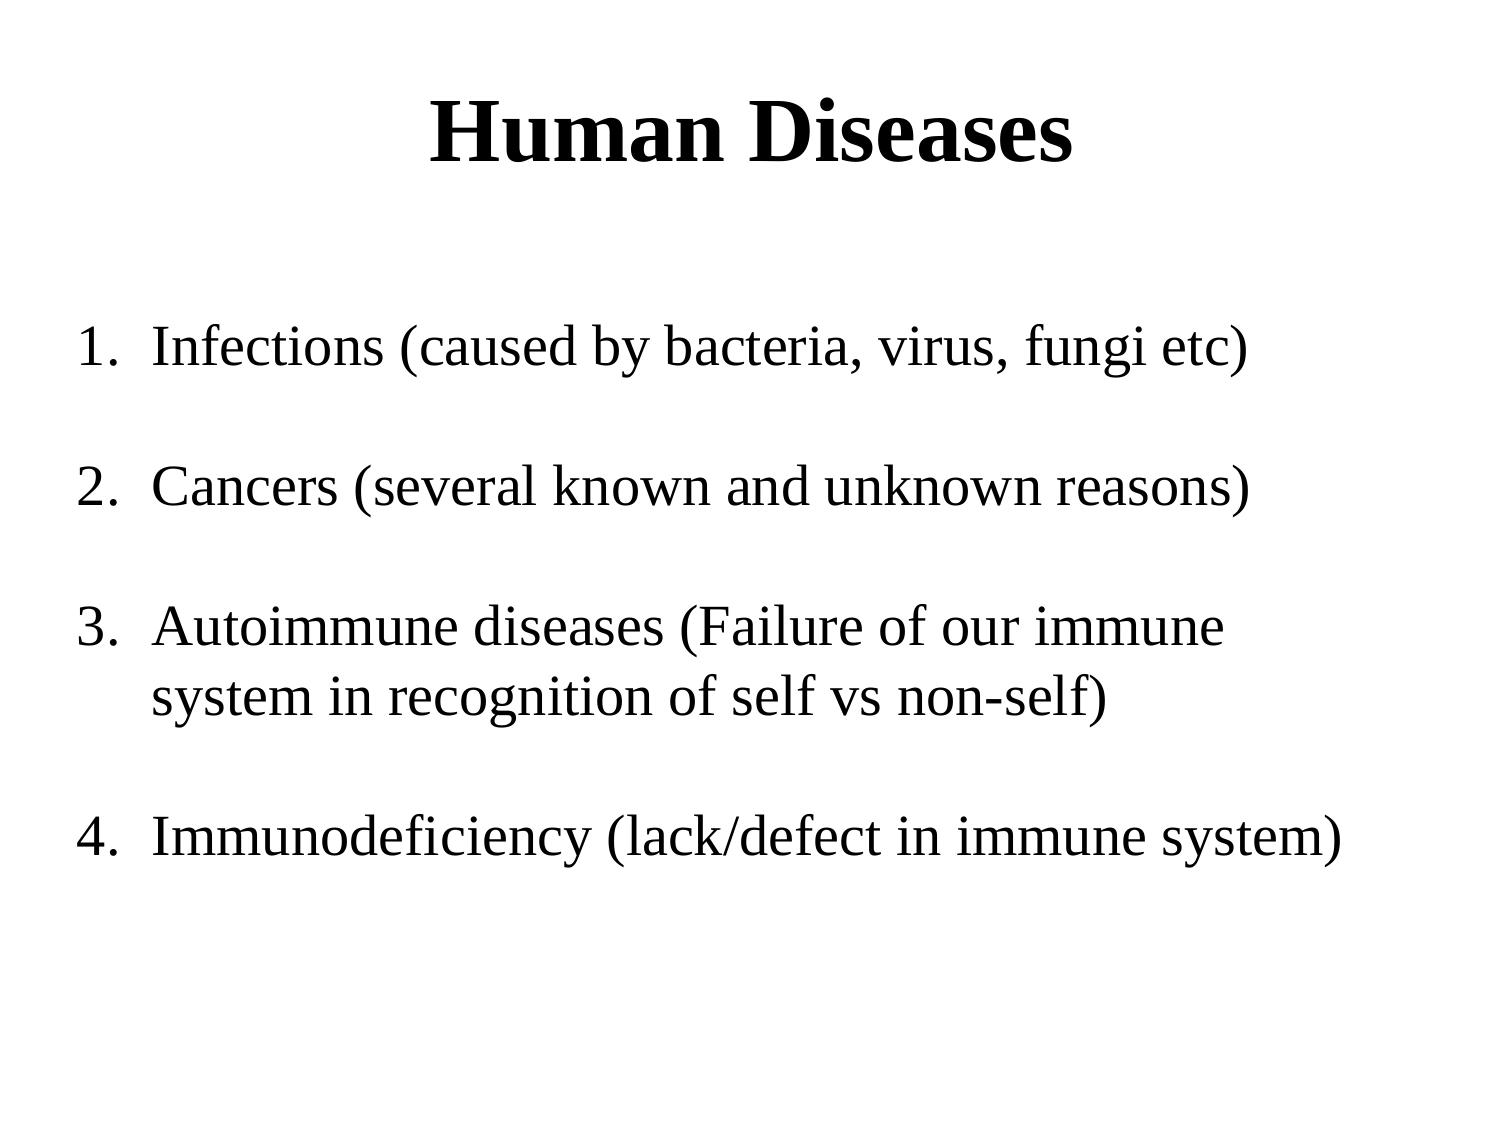

Human Diseases
Infections (caused by bacteria, virus, fungi etc)

Cancers (several known and unknown reasons)

Autoimmune diseases (Failure of our immune system in recognition of self vs non-self)

Immunodeficiency (lack/defect in immune system)